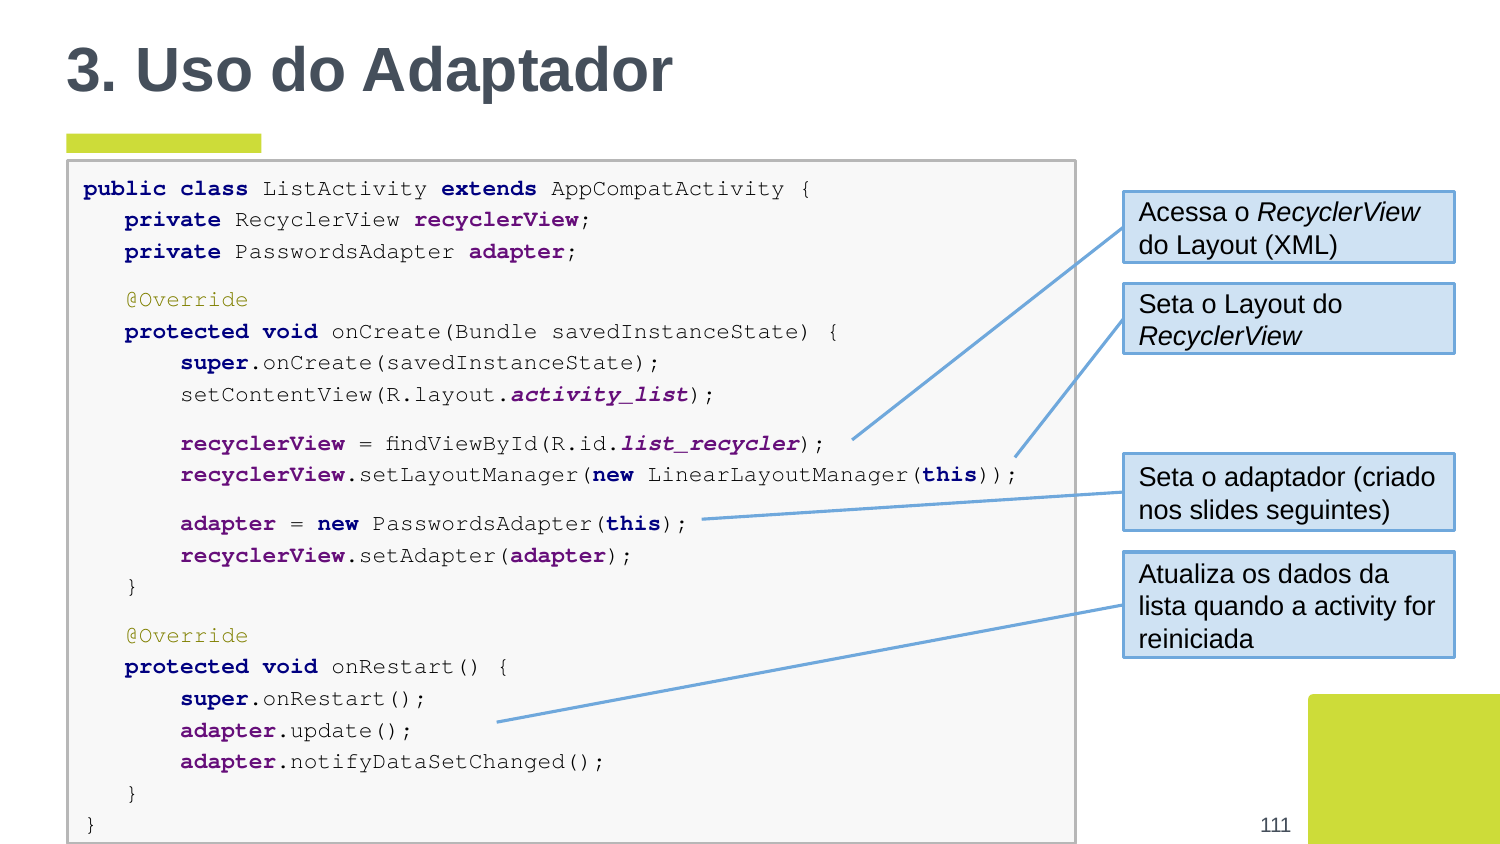

# 3. Uso do Adaptador
public class ListActivity extends AppCompatActivity {
   private RecyclerView recyclerView;
   private PasswordsAdapter adapter;

   @Override
   protected void onCreate(Bundle savedInstanceState) {
       super.onCreate(savedInstanceState);
       setContentView(R.layout.activity_list);

       recyclerView = findViewById(R.id.list_recycler);
       recyclerView.setLayoutManager(new LinearLayoutManager(this));

       adapter = new PasswordsAdapter(this);
       recyclerView.setAdapter(adapter);
   }

   @Override
   protected void onRestart() {
       super.onRestart();
       adapter.update();
       adapter.notifyDataSetChanged();
   }
}
Acessa o RecyclerView do Layout (XML)
Seta o Layout do RecyclerView
Seta o adaptador (criado nos slides seguintes)
Atualiza os dados da lista quando a activity for reiniciada
111